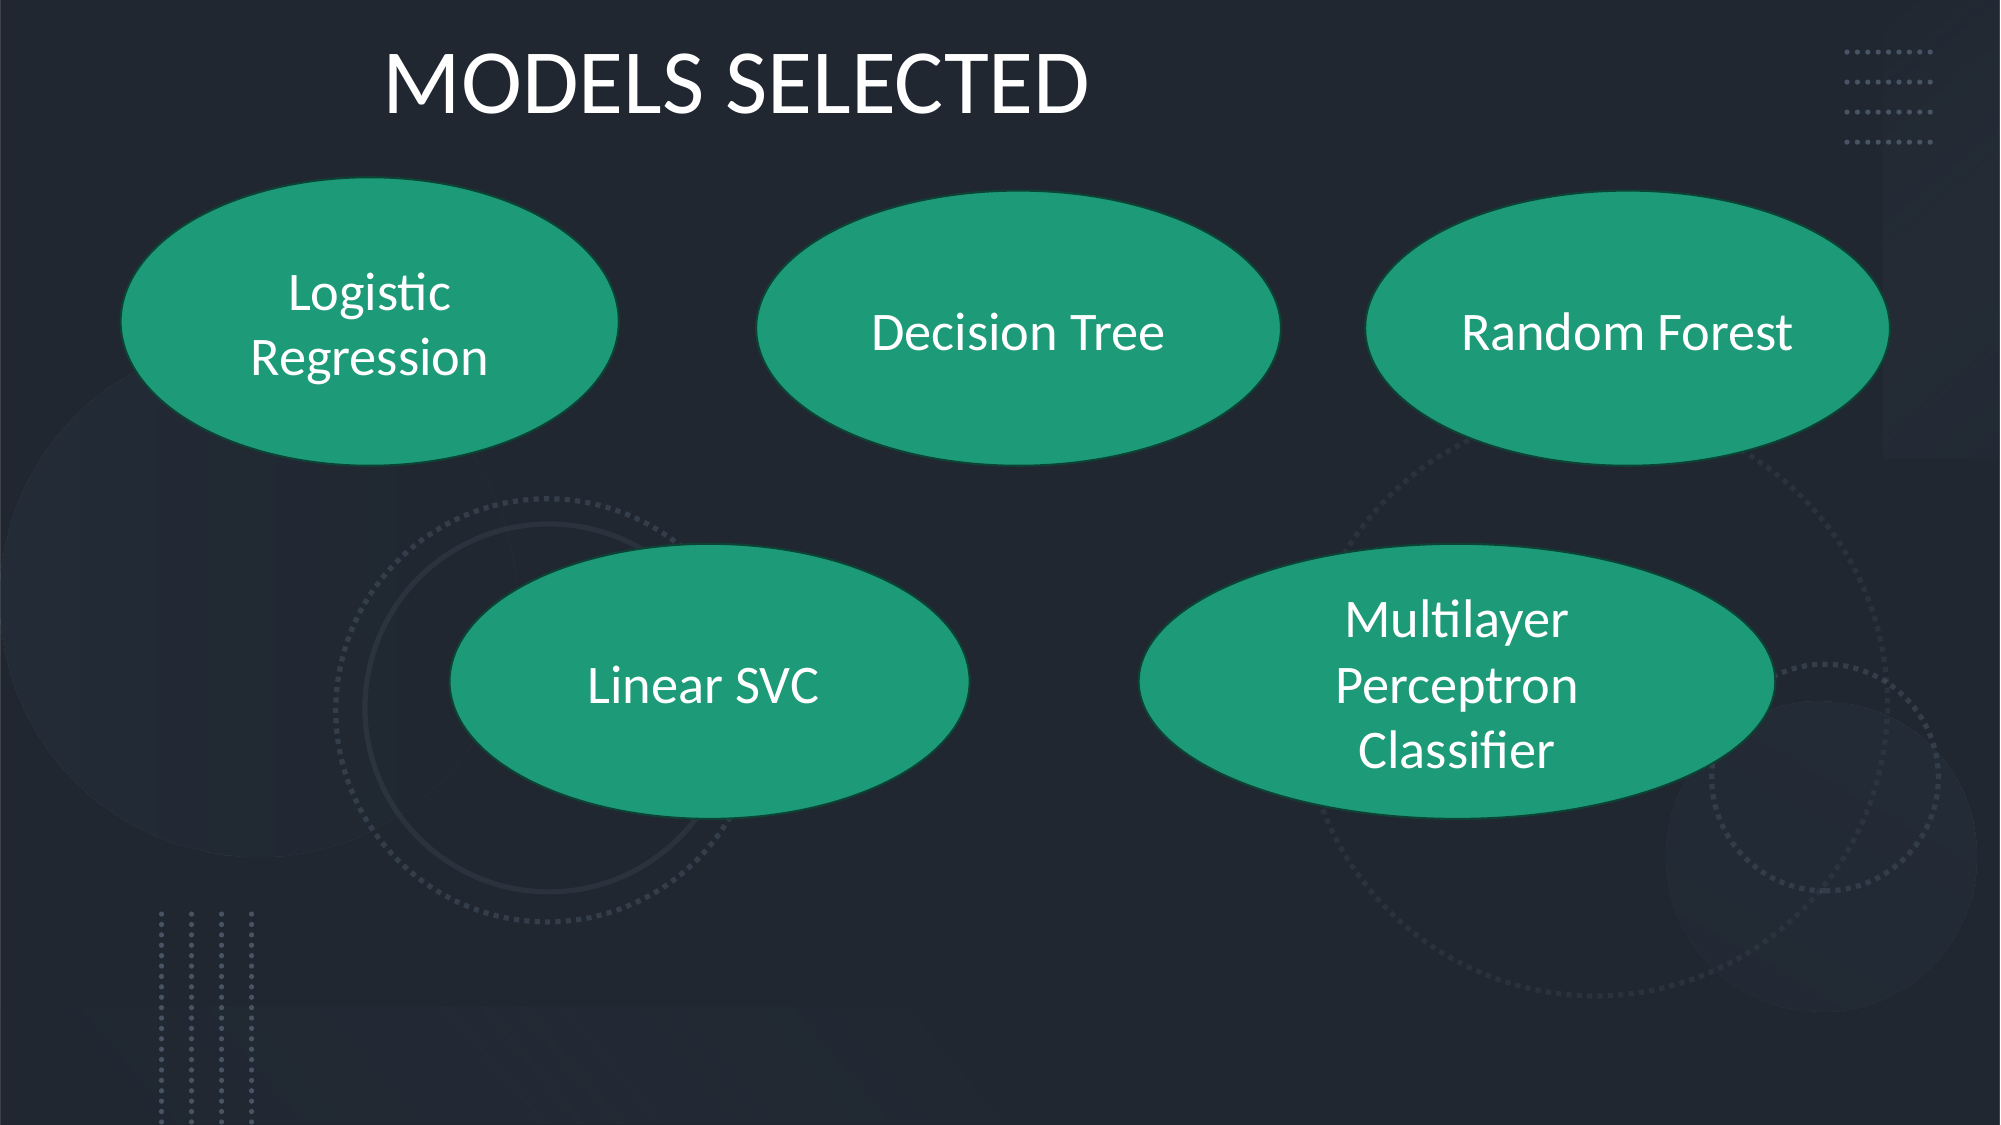

# MODELS SELECTED

Logistic Regression
Random Forest
Decision Tree

Linear SVC
Multilayer Perceptron Classifier